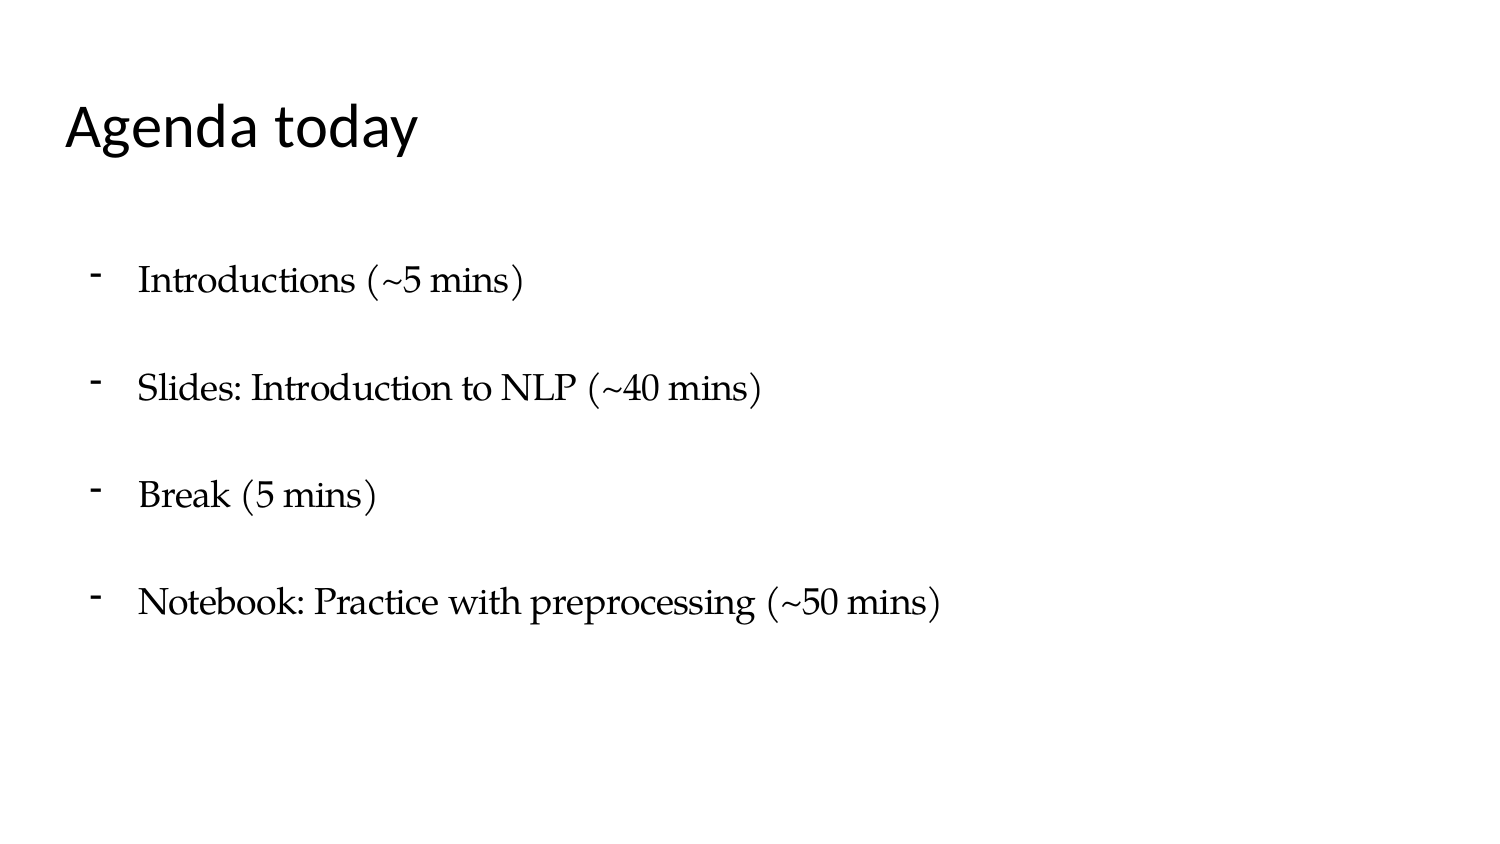

# Agenda today
Introductions (~5 mins)

Slides: Introduction to NLP (~40 mins)

Break (5 mins)

Notebook: Practice with preprocessing (~50 mins)